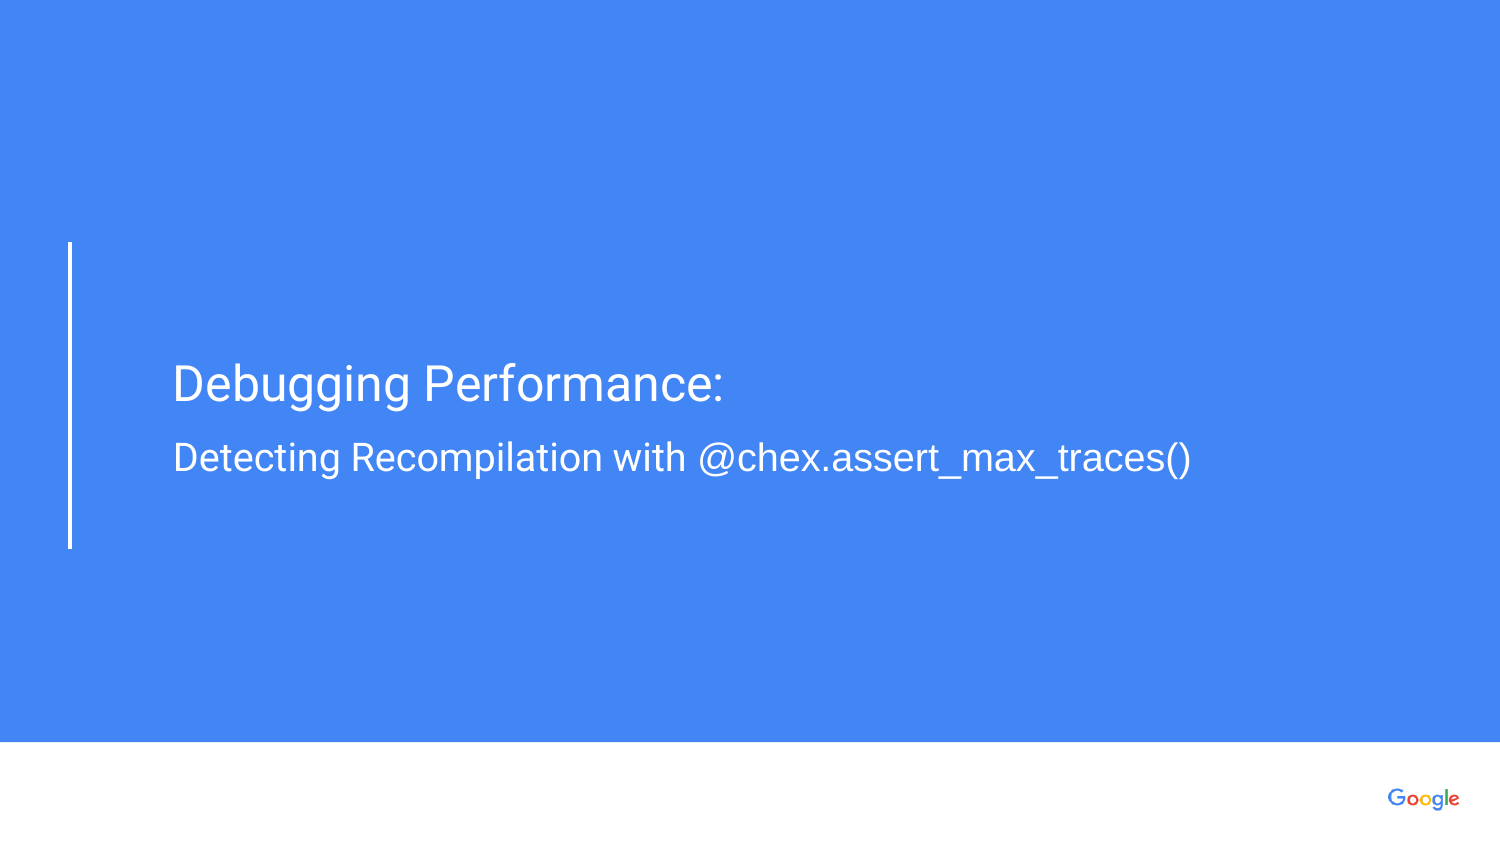

# Debugging Performance:
Detecting Recompilation with @chex.assert_max_traces()